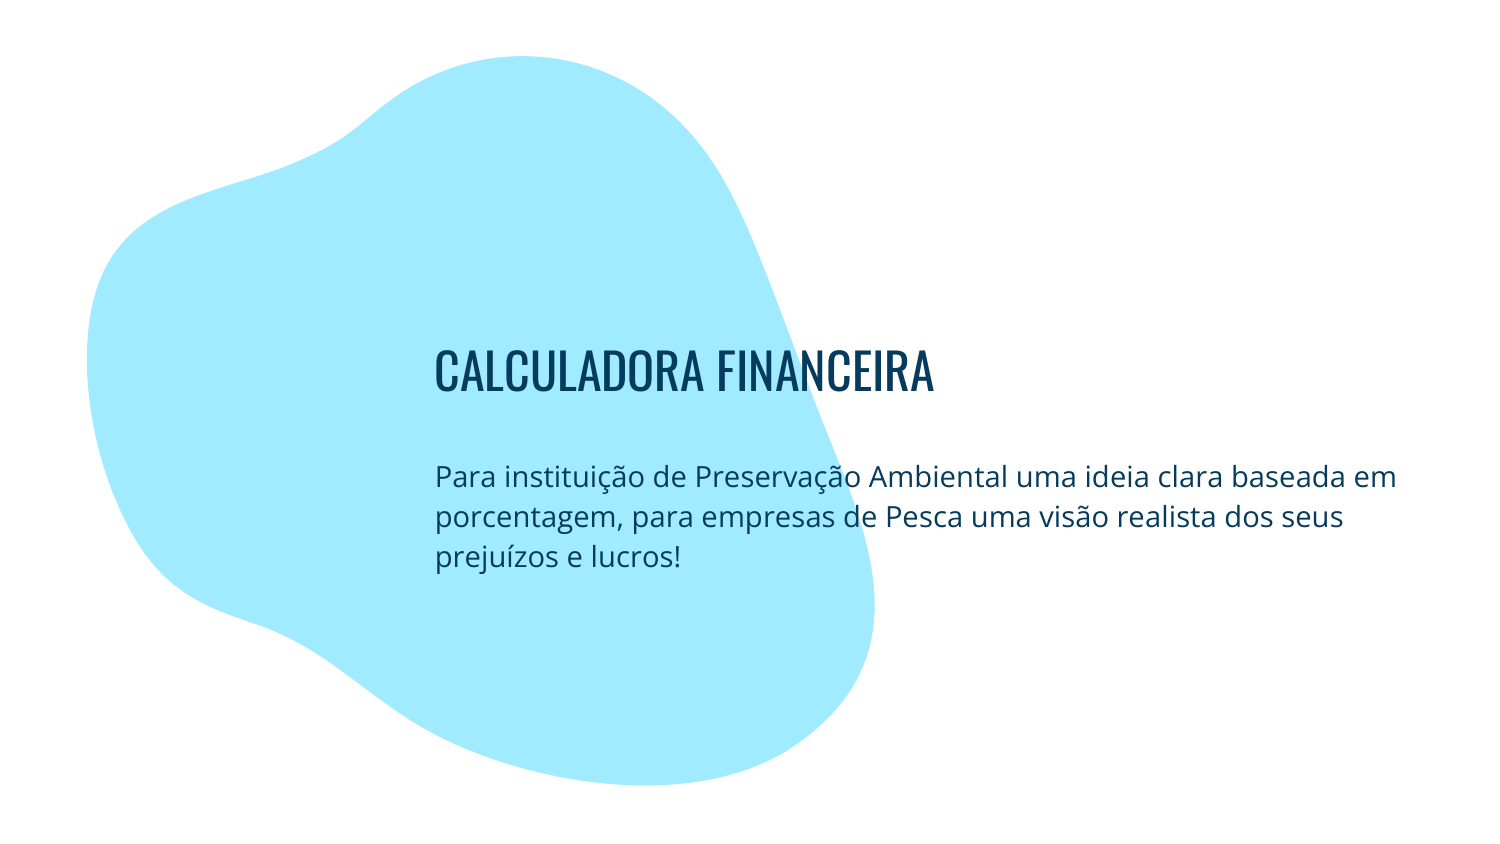

# CALCULADORA FINANCEIRA
Para instituição de Preservação Ambiental uma ideia clara baseada em porcentagem, para empresas de Pesca uma visão realista dos seus prejuízos e lucros!